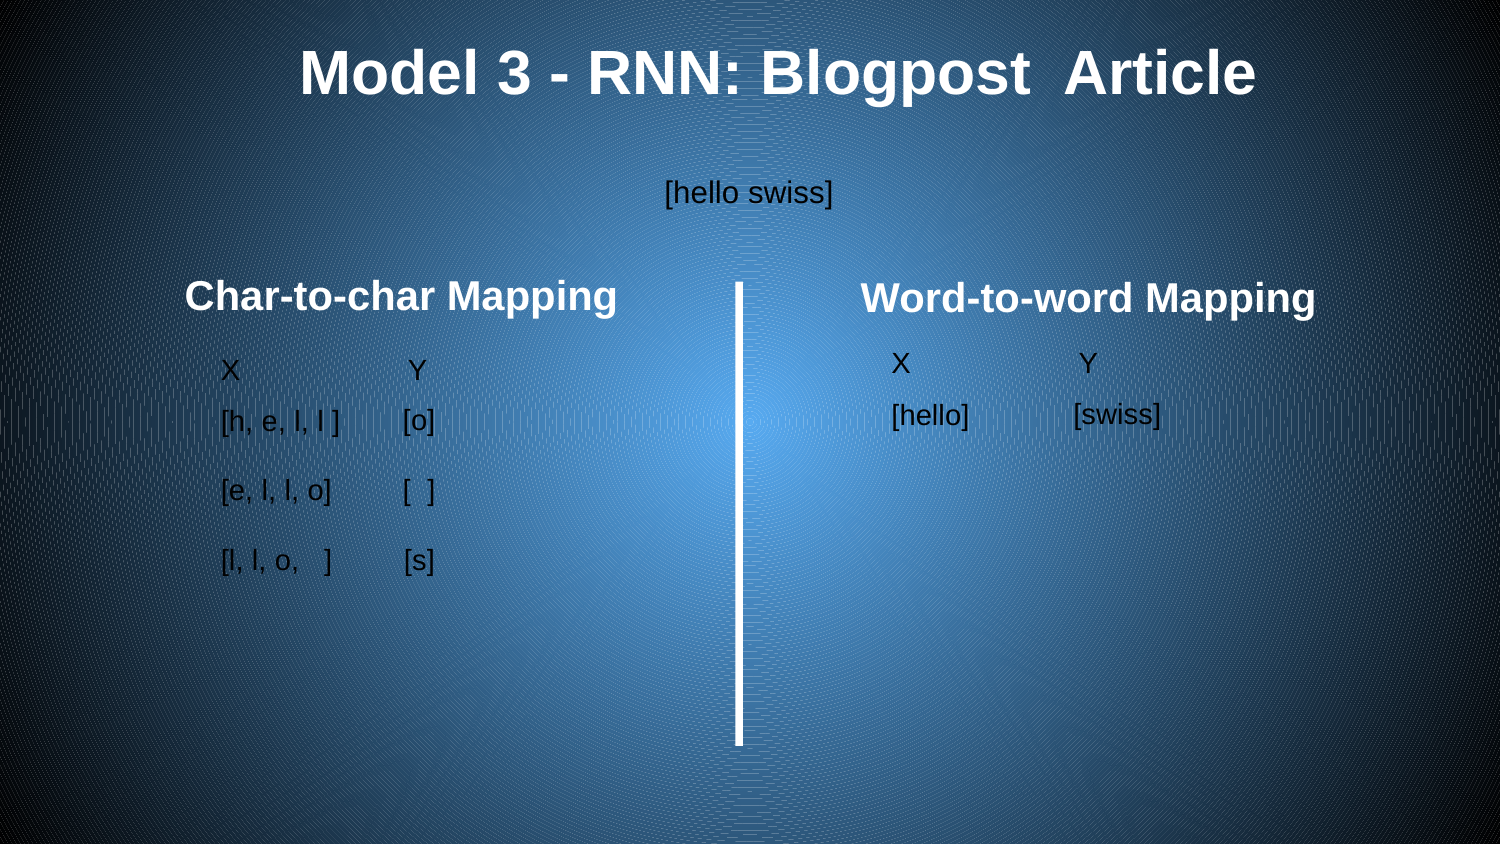

Model 3 - RNN: Blogpost  Article
[hello swiss]
Char-to-char Mapping
Word-to-word Mapping

X
Y
[swiss]
[hello]
X
Y
[o]
[h, e, l, l ]
[e, l, l, o]
[  ]
[l, l, o,   ]
[s]